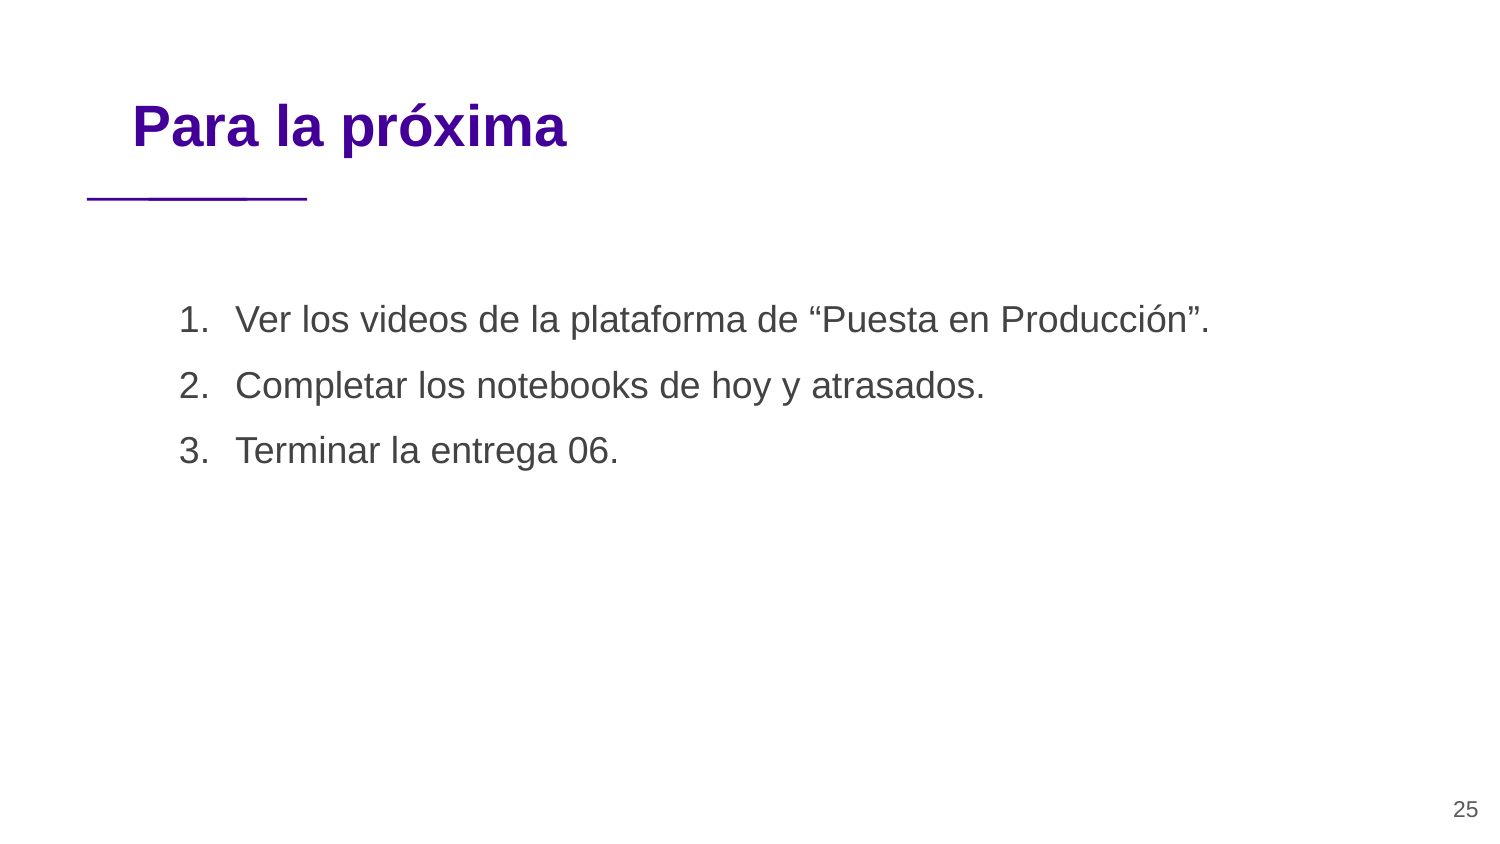

Ver los videos de la plataforma de “Puesta en Producción”.
Completar los notebooks de hoy y atrasados.
Terminar la entrega 06.
25